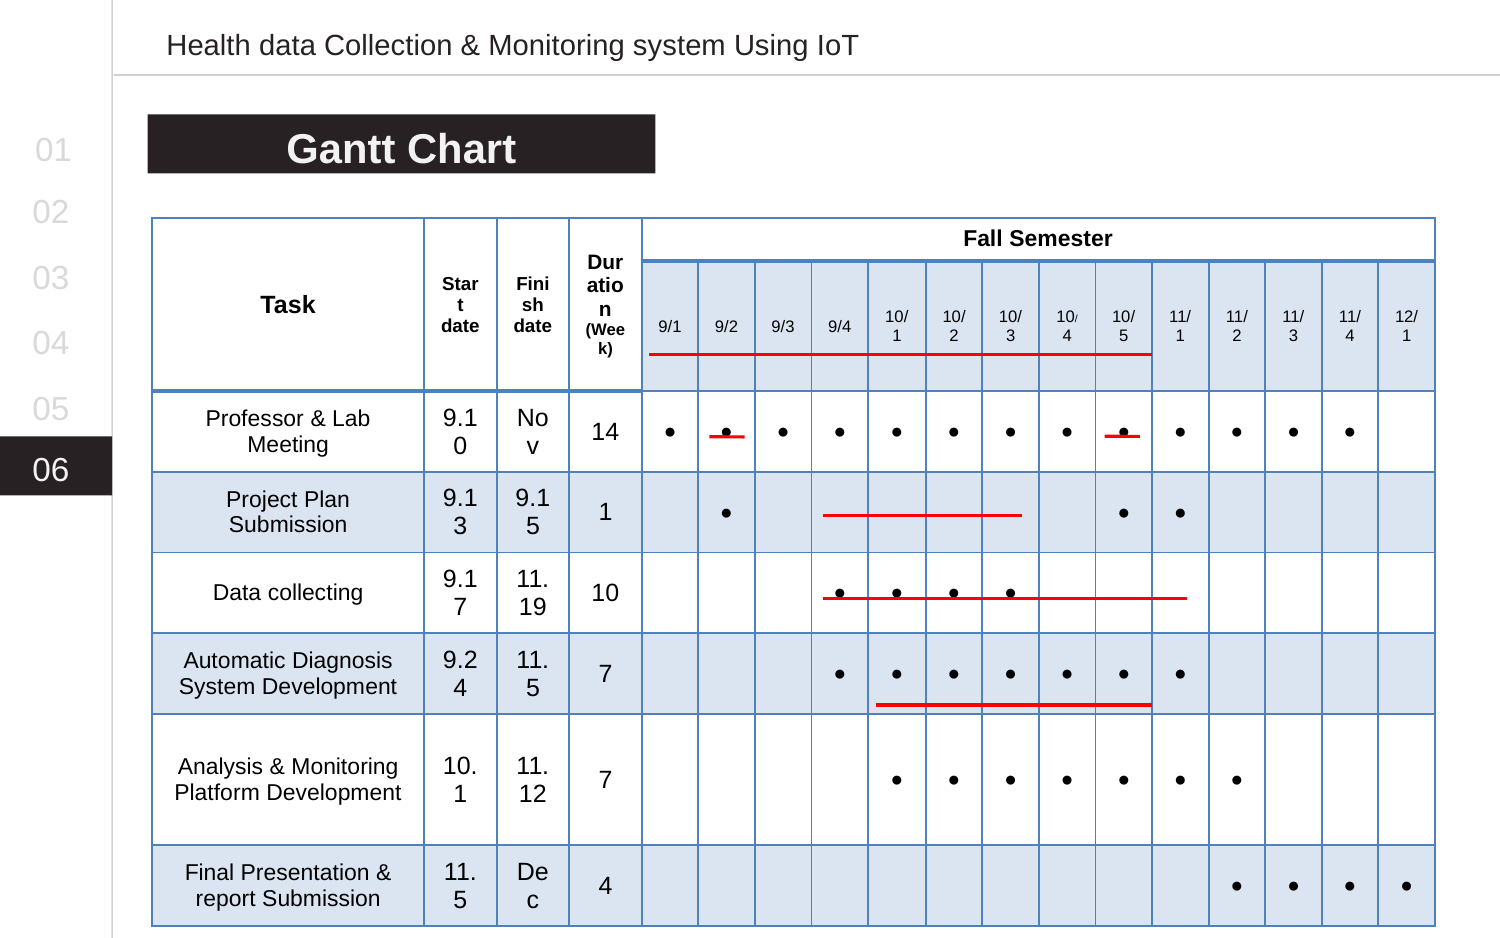

Health data Collection & Monitoring system Using IoT
Gantt Chart

01
02
| Task | Start date | Finish date | Duration (Week) | Fall Semester |  |  |  |  |  |  |  |  |  |  |  |  |  |
| --- | --- | --- | --- | --- | --- | --- | --- | --- | --- | --- | --- | --- | --- | --- | --- | --- | --- |
|  |  |  |  | 9/1 | 9/2 | 9/3 | 9/4 | 10/1 | 10/2 | 10/3 | 10/4 | 10/5 | 11/1 | 11/2 | 11/3 | 11/4 | 12/1 |
| Professor & Lab Meeting | 9.10 | Nov | 14 | ● | ● | ● | ● | ● | ● | ● | ● | ● | ● | ● | ● | ● |  |
| Project Plan Submission | 9.13 | 9.15 | 1 |  | ● |  |  |  |  |  |  | ● | ● |  |  |  |  |
| Data collecting | 9.17 | 11.19 | 10 |  |  |  | ● | ● | ● | ● |  |  |  |  |  |  |  |
| Automatic Diagnosis System Development | 9.24 | 11.5 | 7 |  |  |  | ● | ● | ● | ● | ● | ● | ● |  |  |  |  |
| Analysis & Monitoring Platform Development | 10.1 | 11.12 | 7 |  |  |  |  | ● | ● | ● | ● | ● | ● | ● |  |  |  |
| Final Presentation & report Submission | 11.5 | Dec | 4 |  |  |  |  |  |  |  |  |  |  | ● | ● | ● | ● |
03
04
05

06